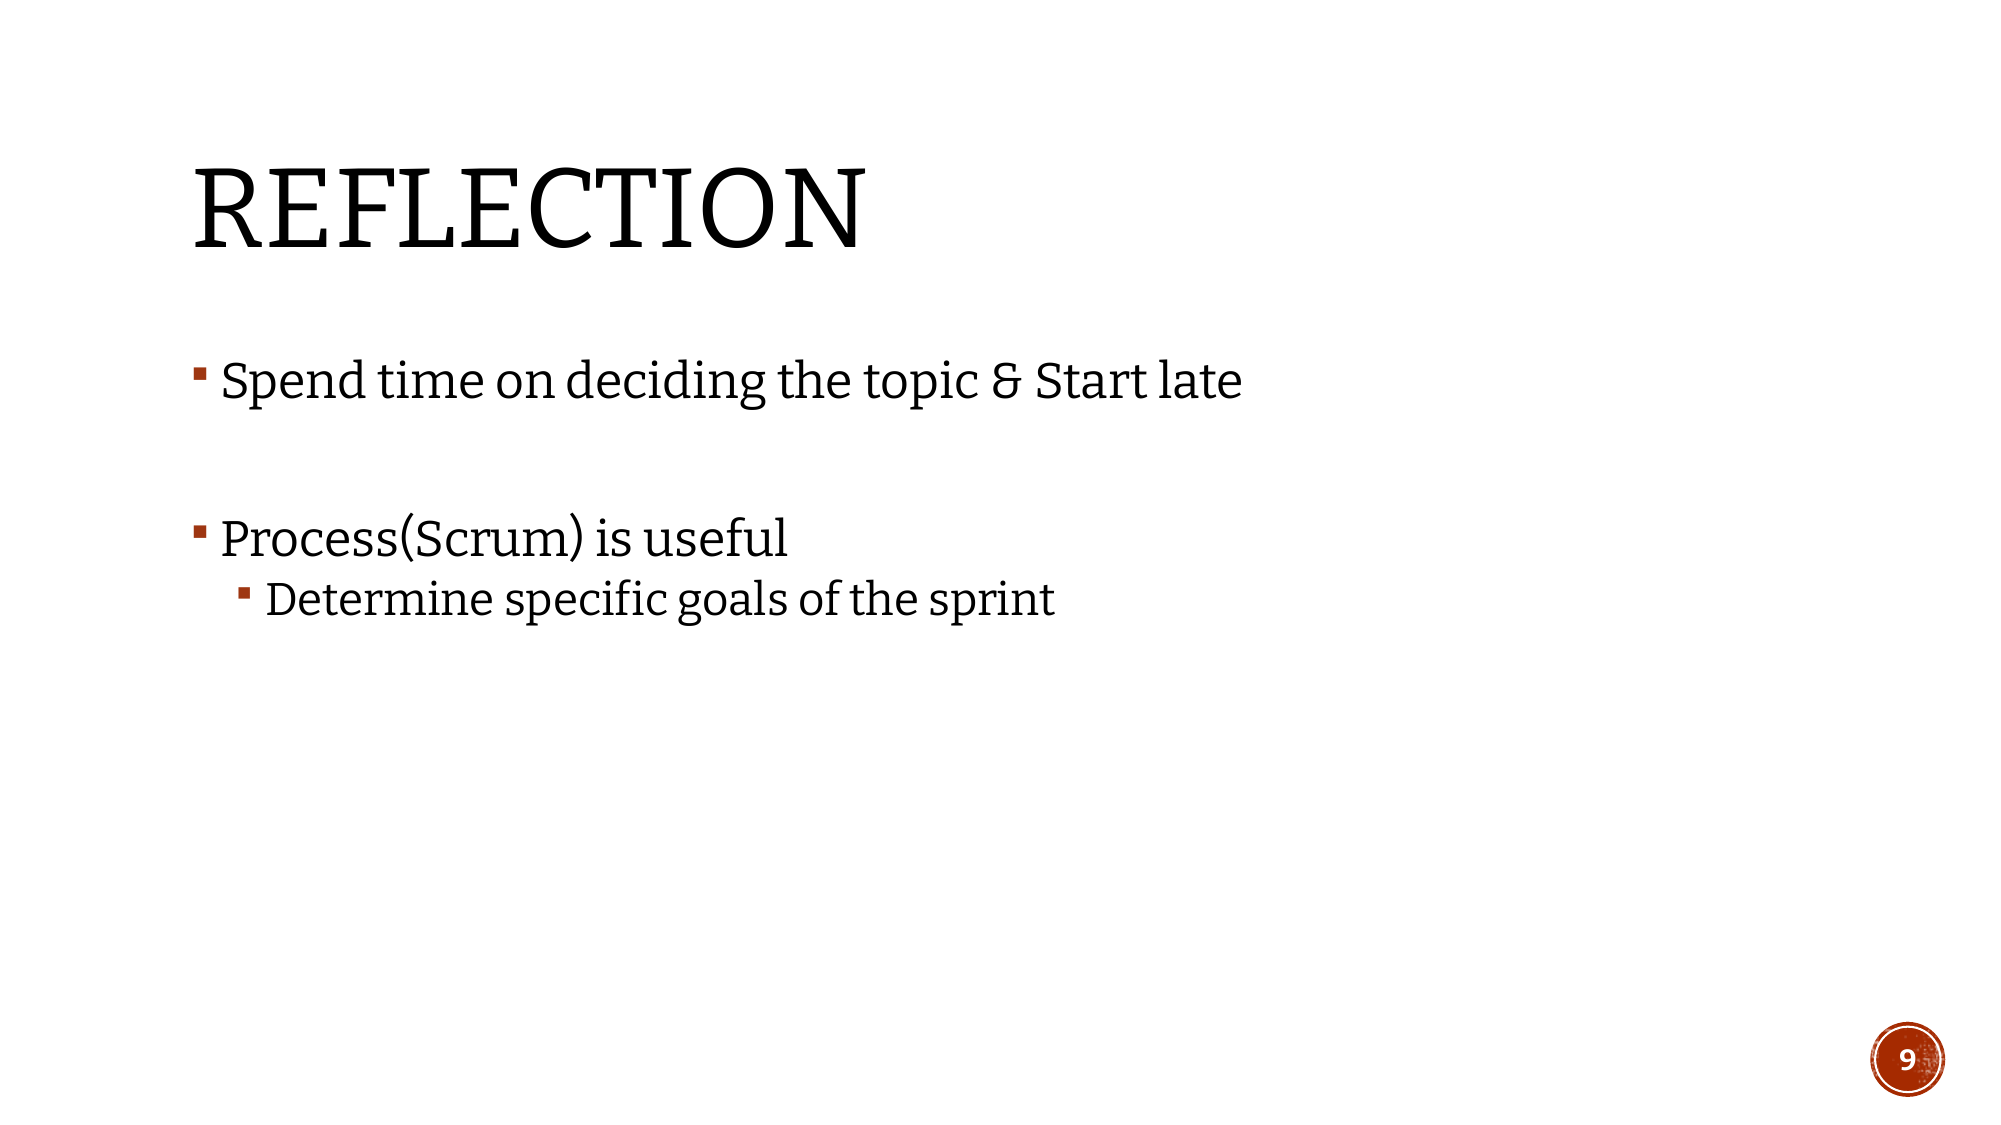

# Reflection
Spend time on deciding the topic & Start late

Process(Scrum) is useful
Determine specific goals of the sprint
9